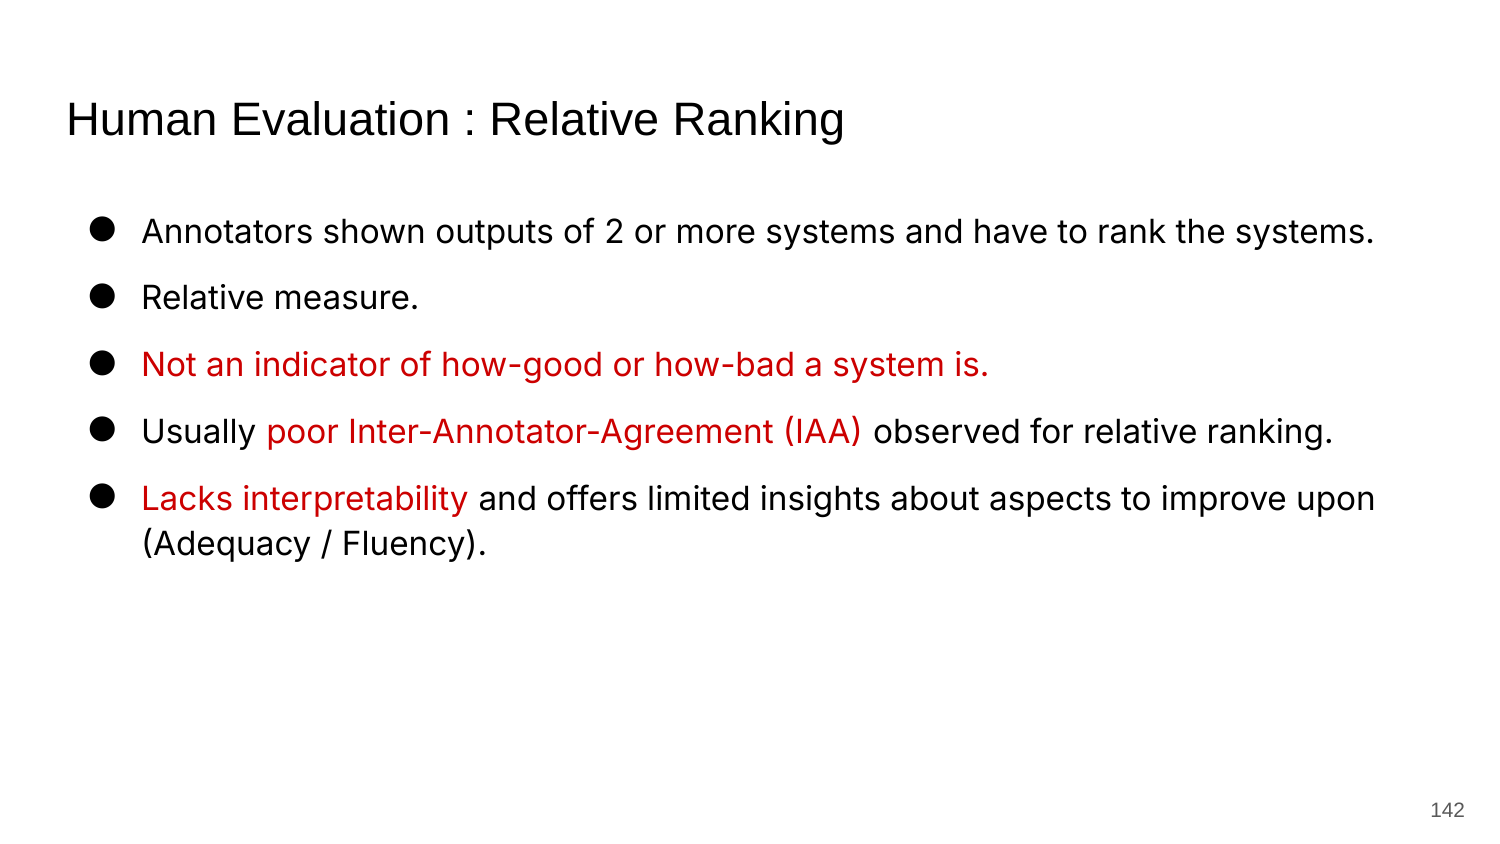

# Human Evaluation : Relative Ranking
Annotators shown outputs of 2 or more systems and have to rank the systems.
Relative measure.
Not an indicator of how-good or how-bad a system is.
Usually poor Inter-Annotator-Agreement (IAA) observed for relative ranking.
Lacks interpretability and offers limited insights about aspects to improve upon (Adequacy / Fluency).
142